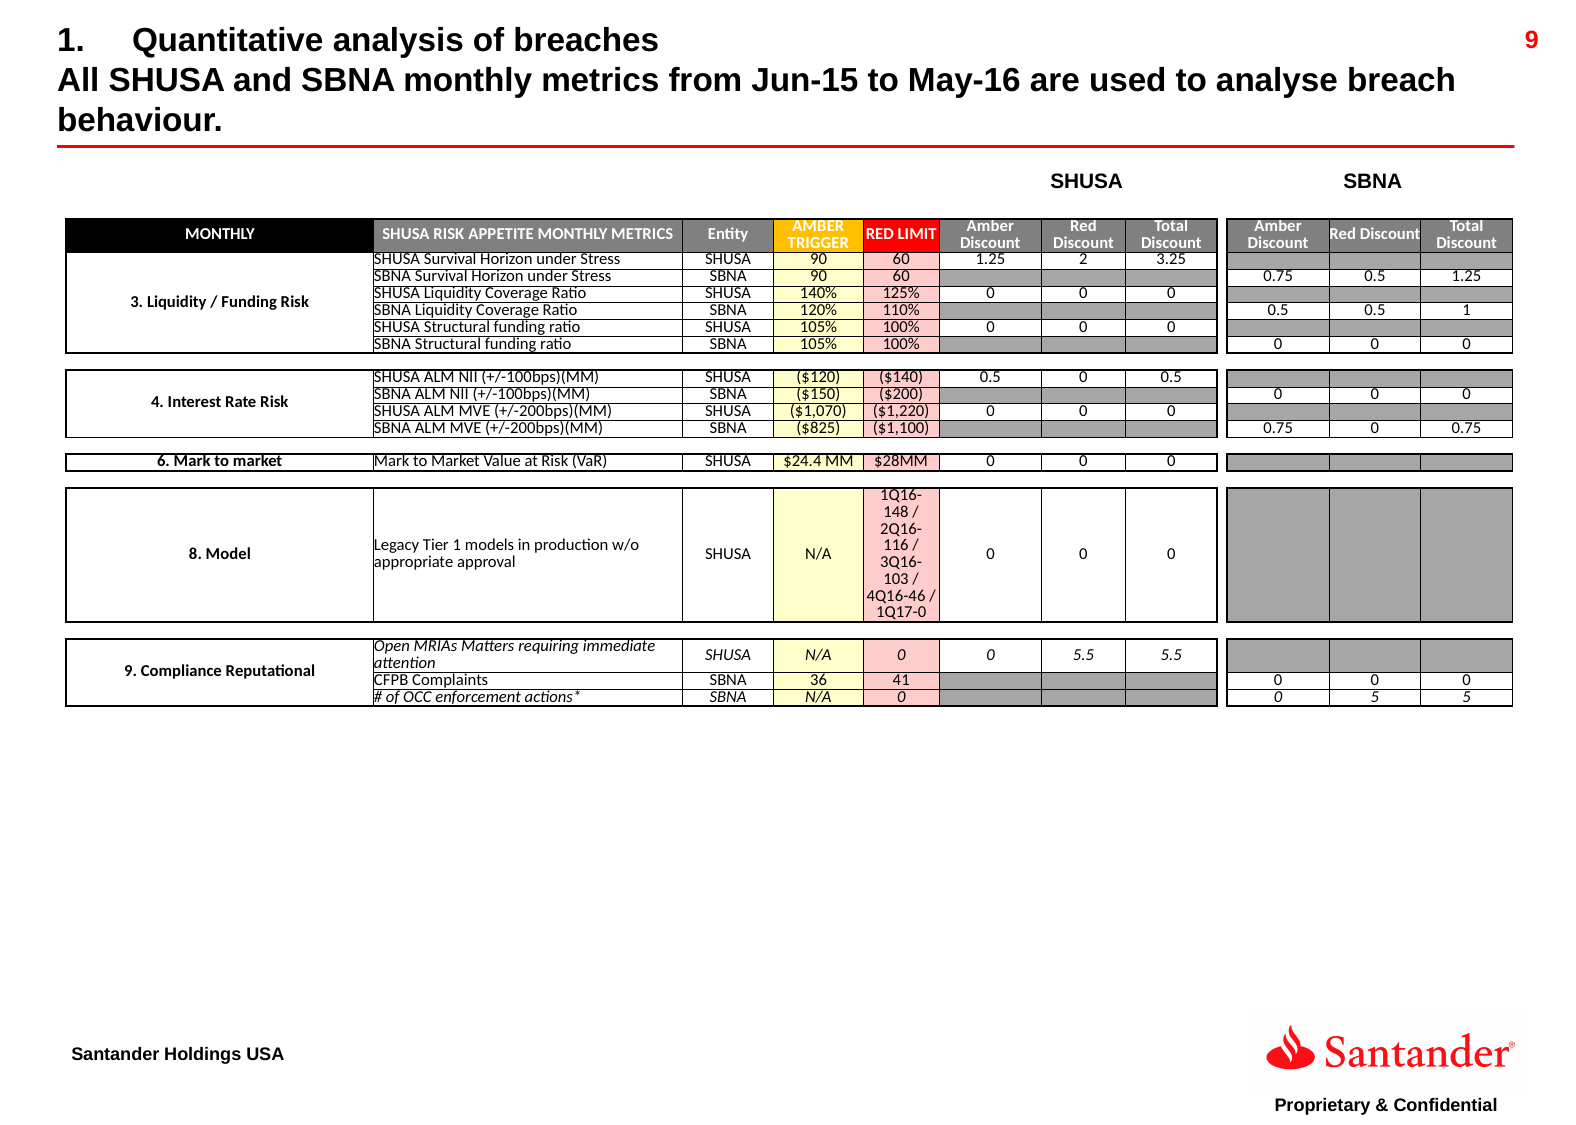

Quantitative analysis of breaches
All SHUSA and SBNA monthly metrics from Jun-15 to May-16 are used to analyse breach behaviour.

SHUSA
SBNA
| MONTHLY | SHUSA RISK APPETITE MONTHLY METRICS | Entity | AMBER TRIGGER | RED LIMIT | Amber Discount | Red Discount | Total Discount |  | Amber Discount | Red Discount | Total Discount |
| --- | --- | --- | --- | --- | --- | --- | --- | --- | --- | --- | --- |
| 3. Liquidity / Funding Risk | SHUSA Survival Horizon under Stress | SHUSA | 90 | 60 | 1.25 | 2 | 3.25 |  |  |  |  |
|  | SBNA Survival Horizon under Stress | SBNA | 90 | 60 |  |  |  |  | 0.75 | 0.5 | 1.25 |
|  | SHUSA Liquidity Coverage Ratio | SHUSA | 140% | 125% | 0 | 0 | 0 |  |  |  |  |
|  | SBNA Liquidity Coverage Ratio | SBNA | 120% | 110% |  |  |  |  | 0.5 | 0.5 | 1 |
|  | SHUSA Structural funding ratio | SHUSA | 105% | 100% | 0 | 0 | 0 |  |  |  |  |
|  | SBNA Structural funding ratio | SBNA | 105% | 100% |  |  |  |  | 0 | 0 | 0 |
|  |  |  |  |  |  |  |  |  |  |  |  |
| 4. Interest Rate Risk | SHUSA ALM NII (+/-100bps)(MM) | SHUSA | ($120) | ($140) | 0.5 | 0 | 0.5 |  |  |  |  |
|  | SBNA ALM NII (+/-100bps)(MM) | SBNA | ($150) | ($200) |  |  |  |  | 0 | 0 | 0 |
|  | SHUSA ALM MVE (+/-200bps)(MM) | SHUSA | ($1,070) | ($1,220) | 0 | 0 | 0 |  |  |  |  |
|  | SBNA ALM MVE (+/-200bps)(MM) | SBNA | ($825) | ($1,100) |  |  |  |  | 0.75 | 0 | 0.75 |
|  |  |  |  |  |  |  |  |  |  |  |  |
| 6. Mark to market | Mark to Market Value at Risk (VaR) | SHUSA | $24.4 MM | $28MM | 0 | 0 | 0 |  |  |  |  |
|  |  |  |  |  |  |  |  |  |  |  |  |
| 8. Model | Legacy Tier 1 models in production w/o appropriate approval | SHUSA | N/A | 1Q16-148 / 2Q16-116 / 3Q16-103 / 4Q16-46 / 1Q17-0 | 0 | 0 | 0 |  |  |  |  |
|  |  |  |  |  |  |  |  |  |  |  |  |
| 9. Compliance Reputational | Open MRIAs Matters requiring immediate attention | SHUSA | N/A | 0 | 0 | 5.5 | 5.5 |  |  |  |  |
|  | CFPB Complaints | SBNA | 36 | 41 |  |  |  |  | 0 | 0 | 0 |
|  | # of OCC enforcement actions\* | SBNA | N/A | 0 |  |  |  |  | 0 | 5 | 5 |